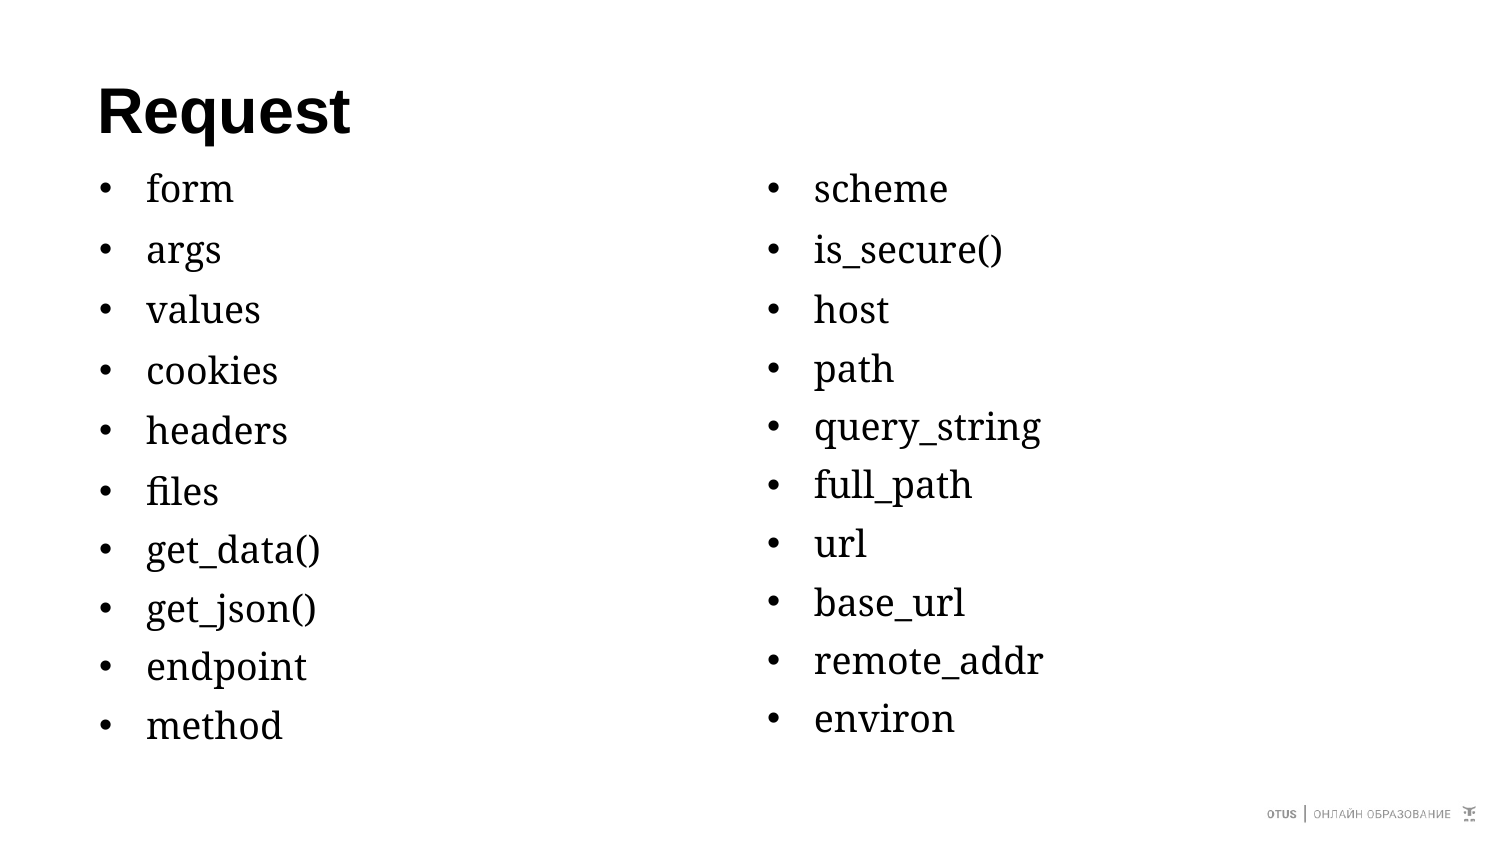

# Request
form
args
values
cookies
headers
files
get_data()
get_json()
endpoint
method
scheme
is_secure()
host
path
query_string
full_path
url
base_url
remote_addr
environ